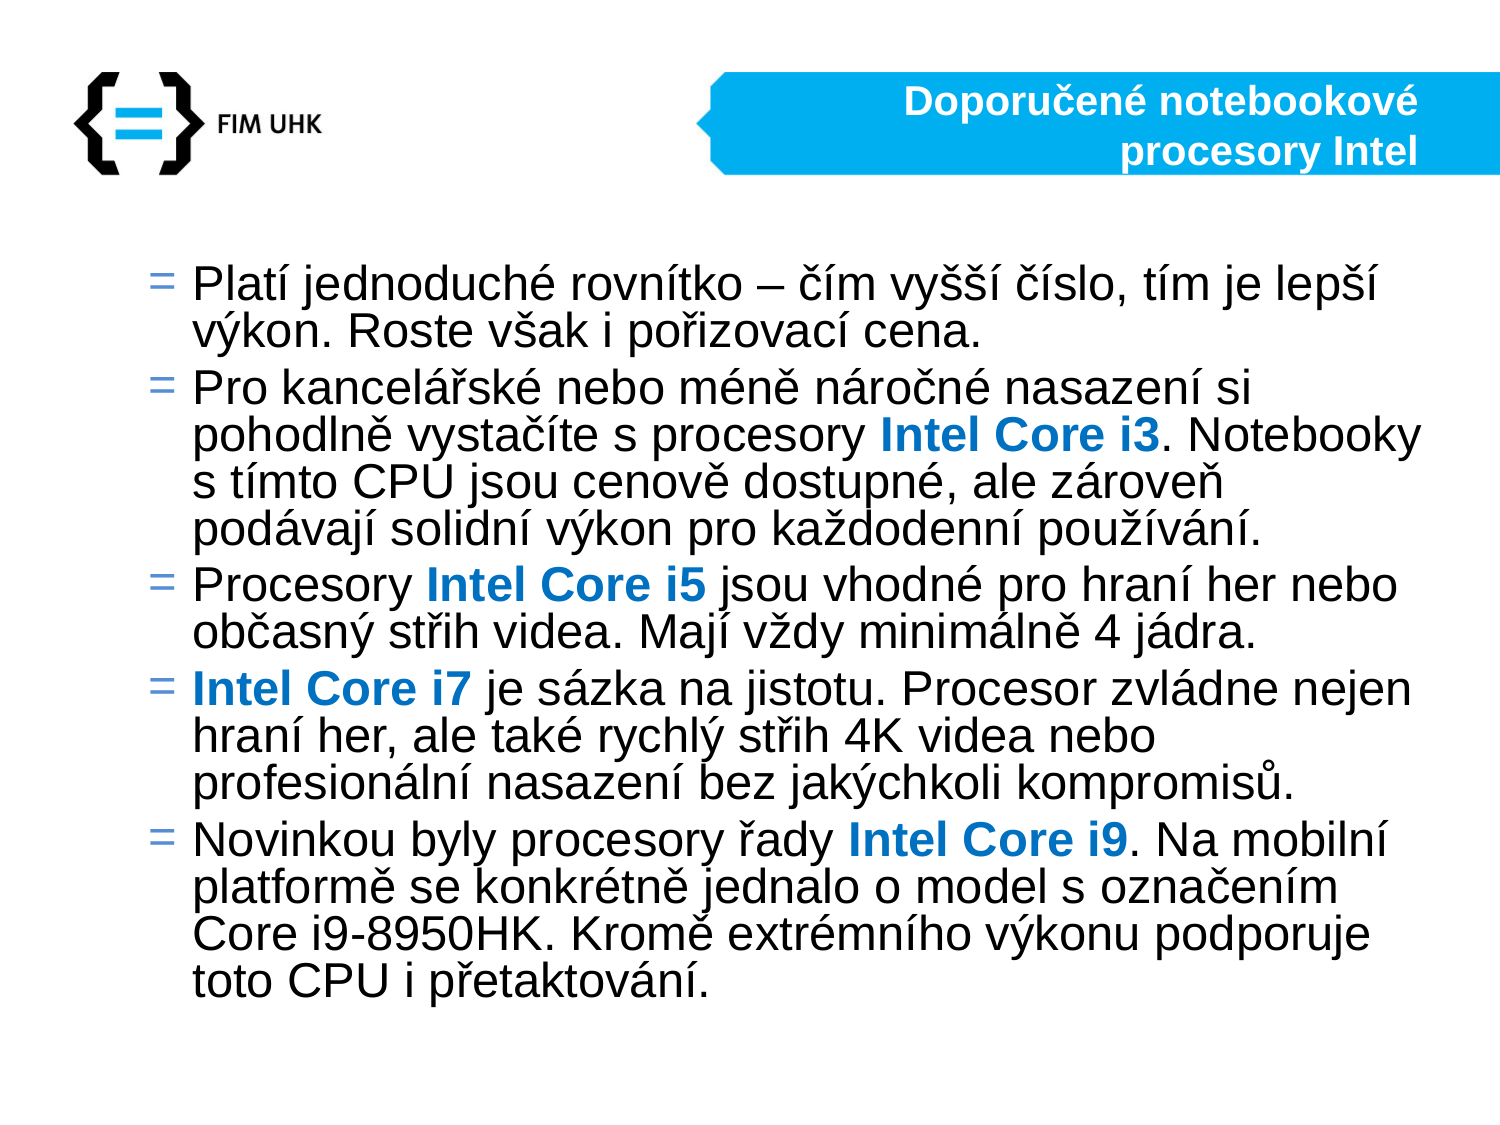

# Doporučené notebookové procesory Intel
Platí jednoduché rovnítko – čím vyšší číslo, tím je lepší výkon. Roste však i pořizovací cena.
Pro kancelářské nebo méně náročné nasazení si pohodlně vystačíte s procesory Intel Core i3. Notebooky s tímto CPU jsou cenově dostupné, ale zároveň podávají solidní výkon pro každodenní používání.
Procesory Intel Core i5 jsou vhodné pro hraní her nebo občasný střih videa. Mají vždy minimálně 4 jádra.
Intel Core i7 je sázka na jistotu. Procesor zvládne nejen hraní her, ale také rychlý střih 4K videa nebo profesionální nasazení bez jakýchkoli kompromisů.
Novinkou byly procesory řady Intel Core i9. Na mobilní platformě se konkrétně jednalo o model s označením Core i9-8950HK. Kromě extrémního výkonu podporuje toto CPU i přetaktování.